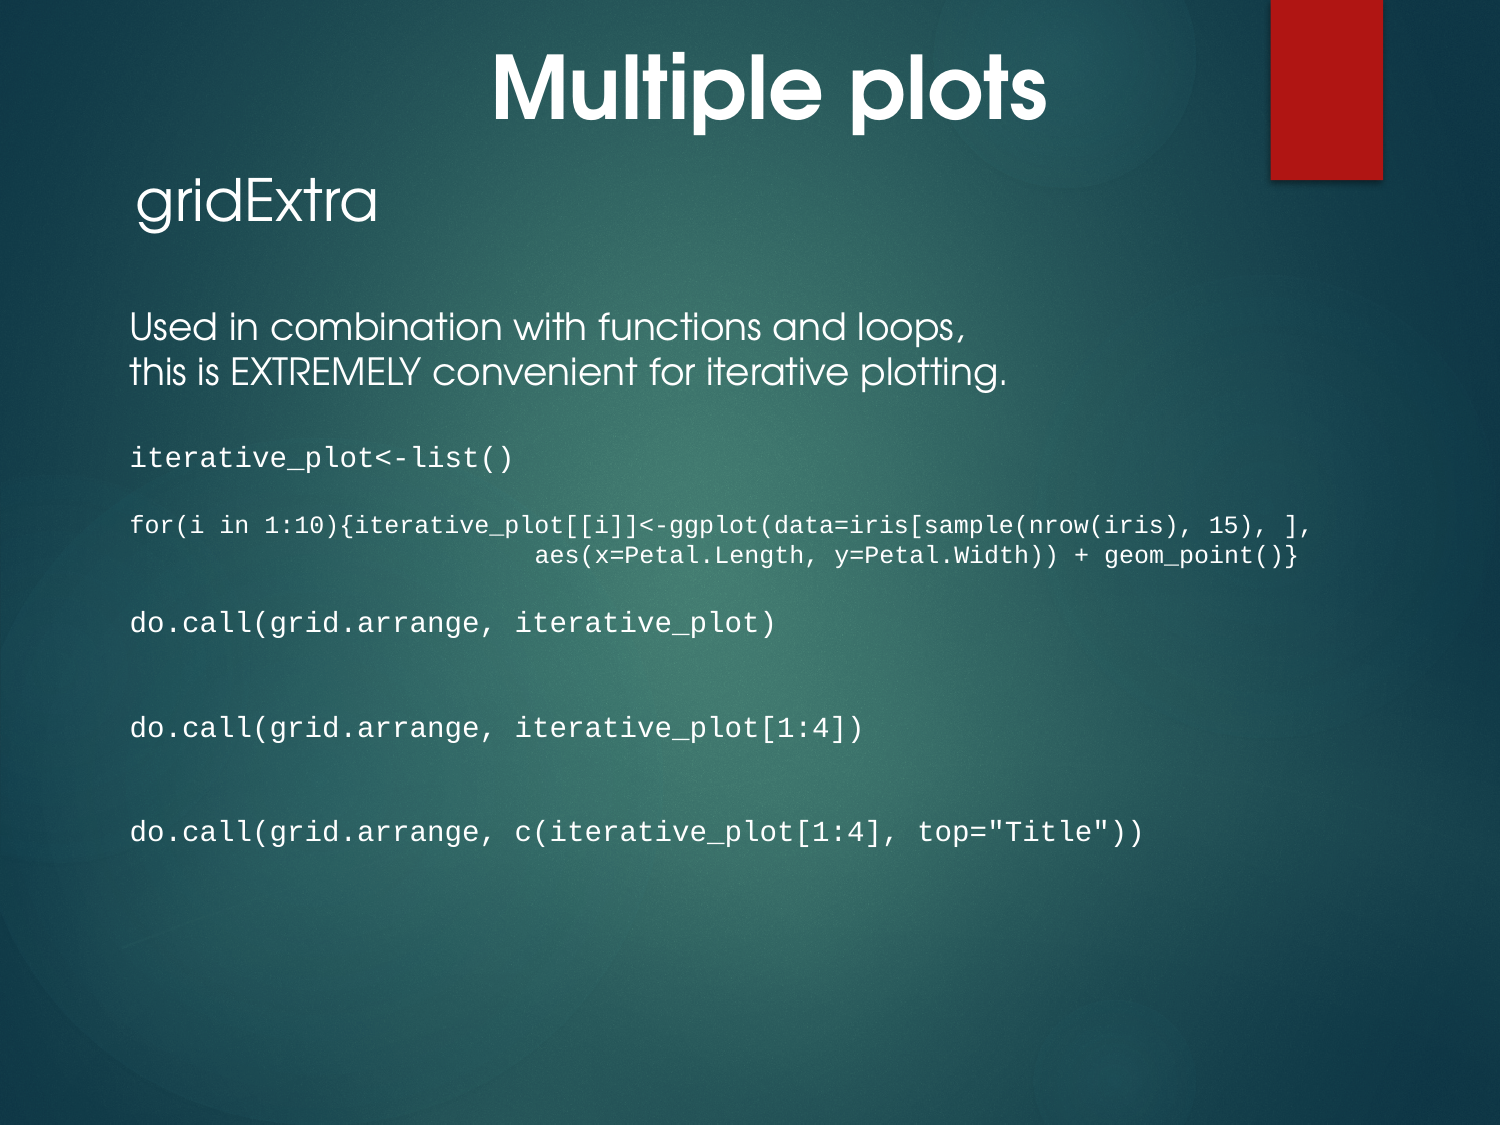

# Multiple plots
gridExtra
Used in combination with functions and loops,
this is EXTREMELY convenient for iterative plotting.

iterative_plot<-list()

for(i in 1:10){iterative_plot[[i]]<-ggplot(data=iris[sample(nrow(iris), 15), ],
                           aes(x=Petal.Length, y=Petal.Width)) + geom_point()}

do.call(grid.arrange, iterative_plot)

do.call(grid.arrange, iterative_plot[1:4])

do.call(grid.arrange, c(iterative_plot[1:4], top="Title"))